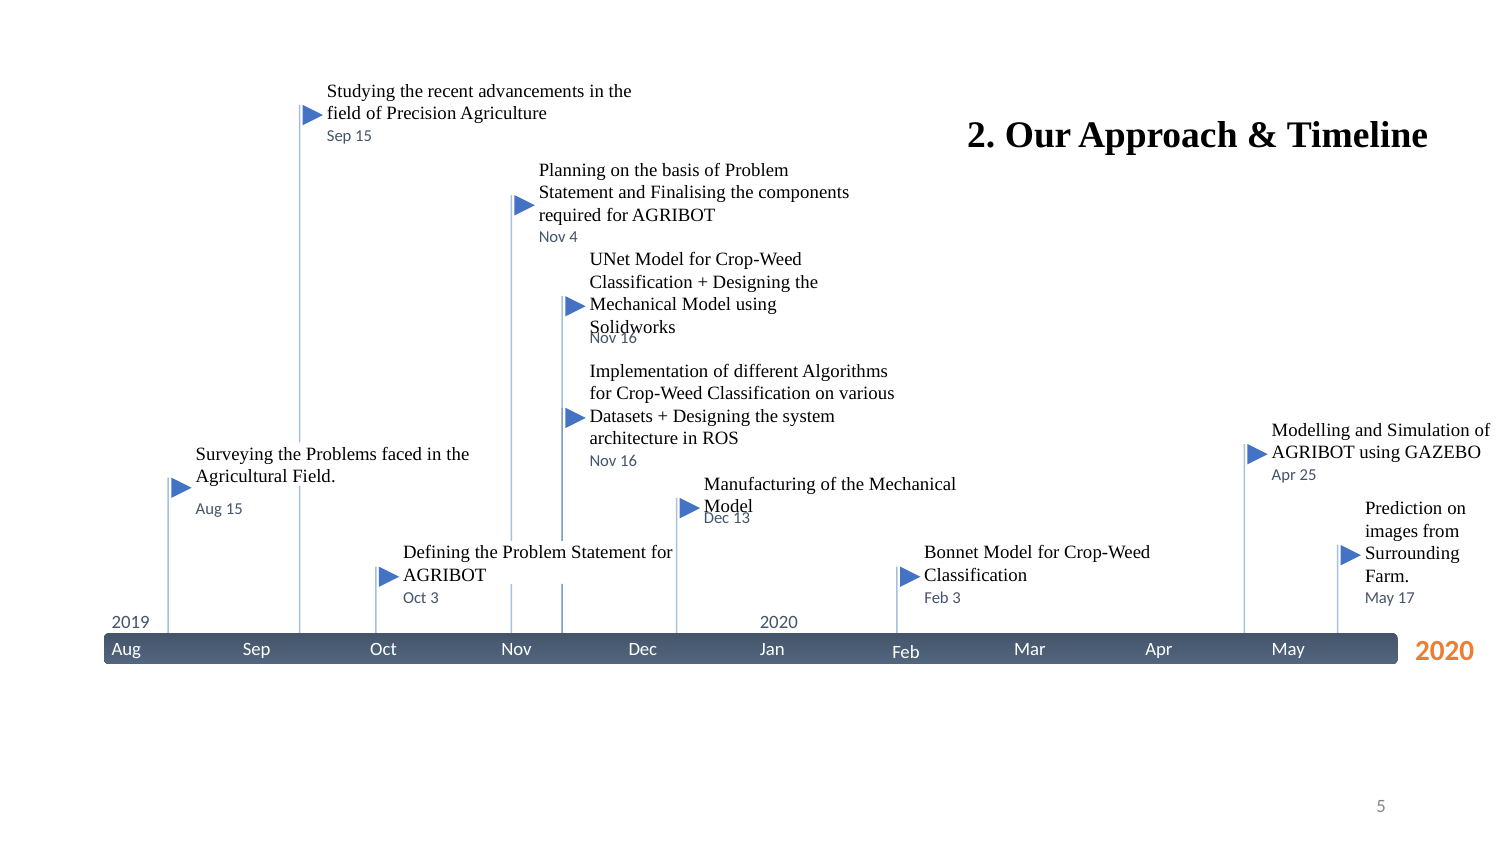

Studying the recent advancements in the field of Precision Agriculture
2. Our Approach & Timeline

Sep 15
Planning on the basis of Problem Statement and Finalising the components required for AGRIBOT

Nov 4
UNet Model for Crop-Weed Classification + Designing the Mechanical Model using Solidworks

Nov 16
Implementation of different Algorithms for Crop-Weed Classification on various Datasets + Designing the system architecture in ROS

Modelling and Simulation of AGRIBOT using GAZEBO
Surveying the Problems faced in the Agricultural Field.

Nov 16
Apr 25

Manufacturing of the Mechanical Model
Aug 15
Prediction on images from Surrounding Farm.

Dec 13
Defining the Problem Statement for AGRIBOT
Bonnet Model for Crop-Weed Classification

Oct 3
May 17
Feb 3
2019
2020
2020

Aug
Sep
Oct
Nov
Dec
Jan
Feb
Mar
Apr
May
5